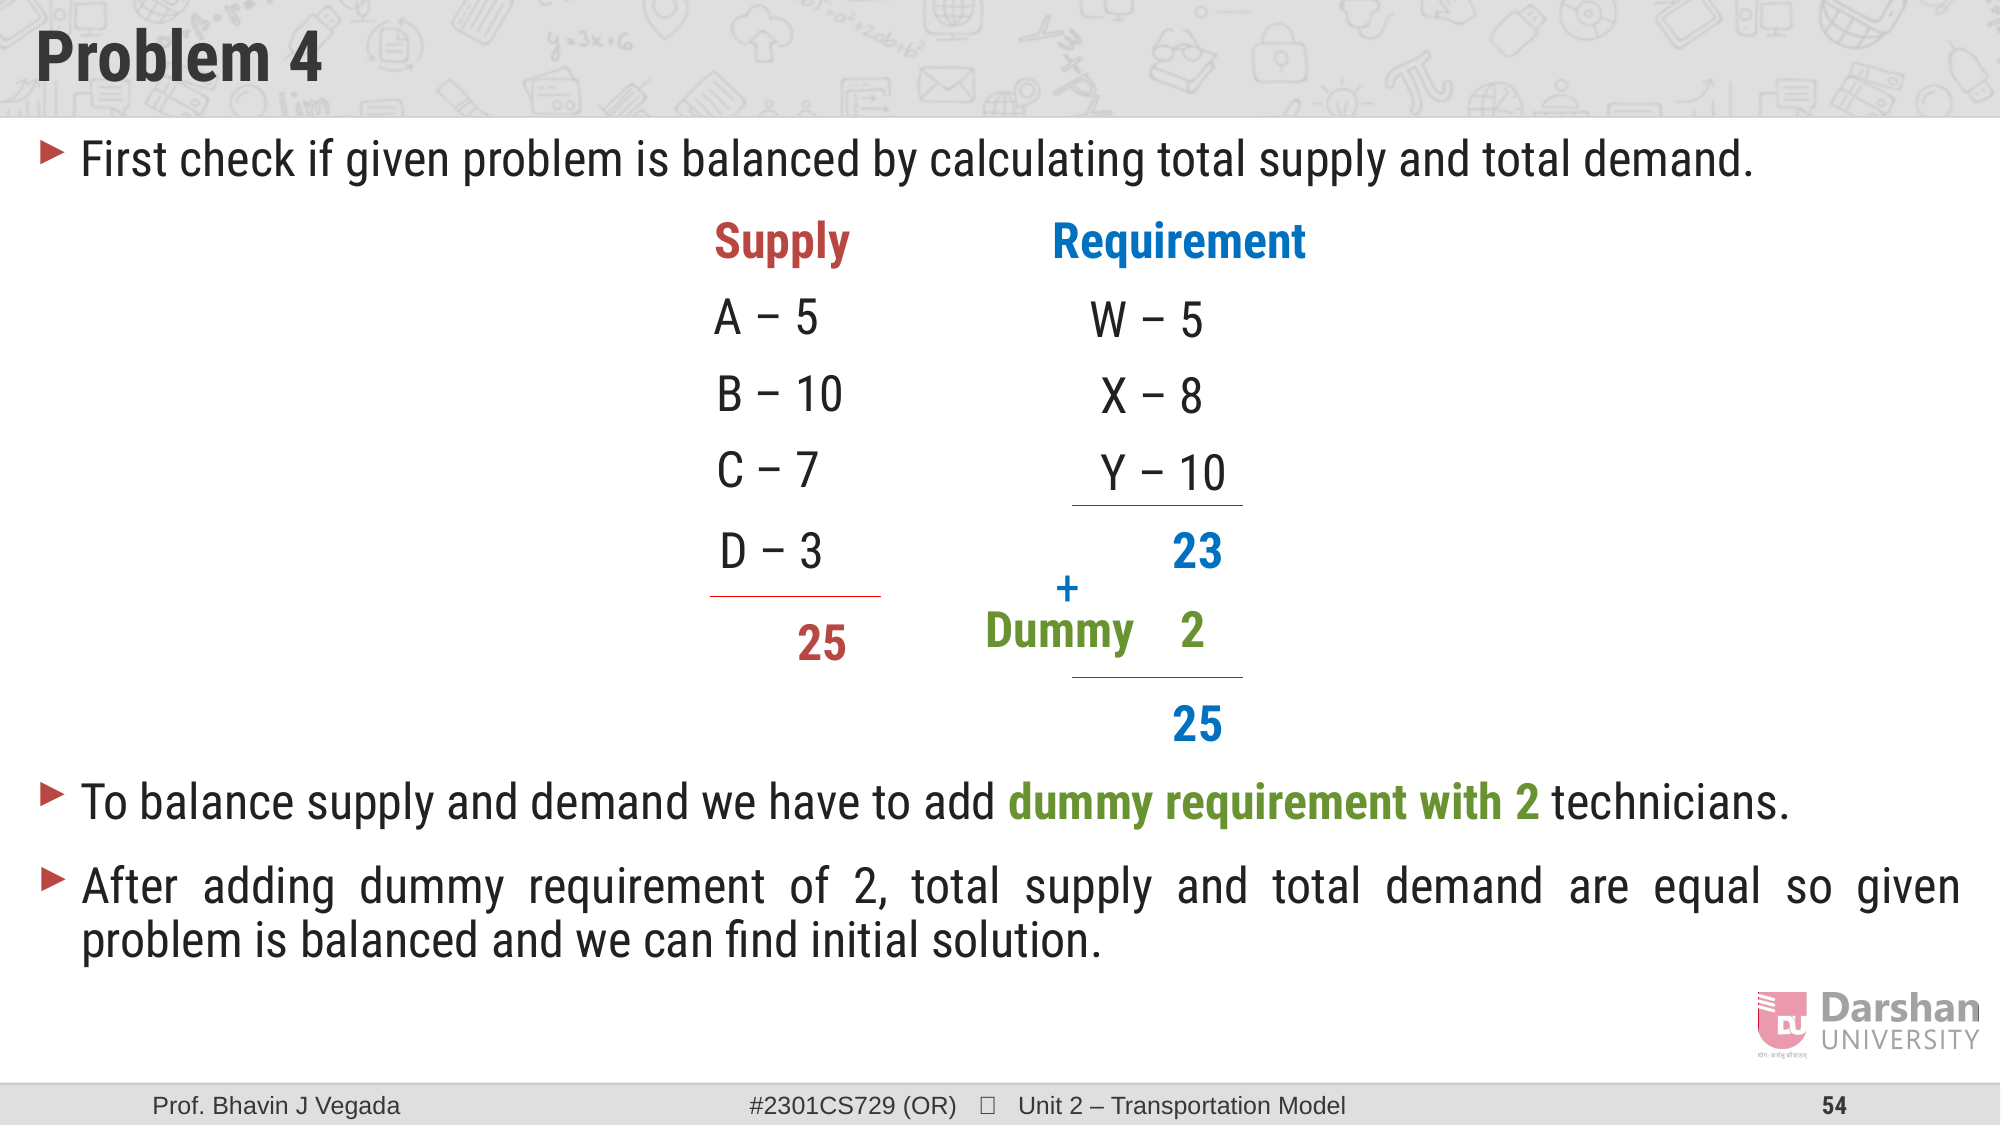

# Problem 4
First check if given problem is balanced by calculating total supply and total demand.
Supply
Requirement
A – 5
W – 5
B – 10
X – 8
C – 7
Y – 10
D – 3
23
+
Dummy    2
25
25
To balance supply and demand we have to add dummy requirement with 2 technicians.
After adding dummy requirement of 2, total supply and total demand are equal so given problem is balanced and we can find initial solution.